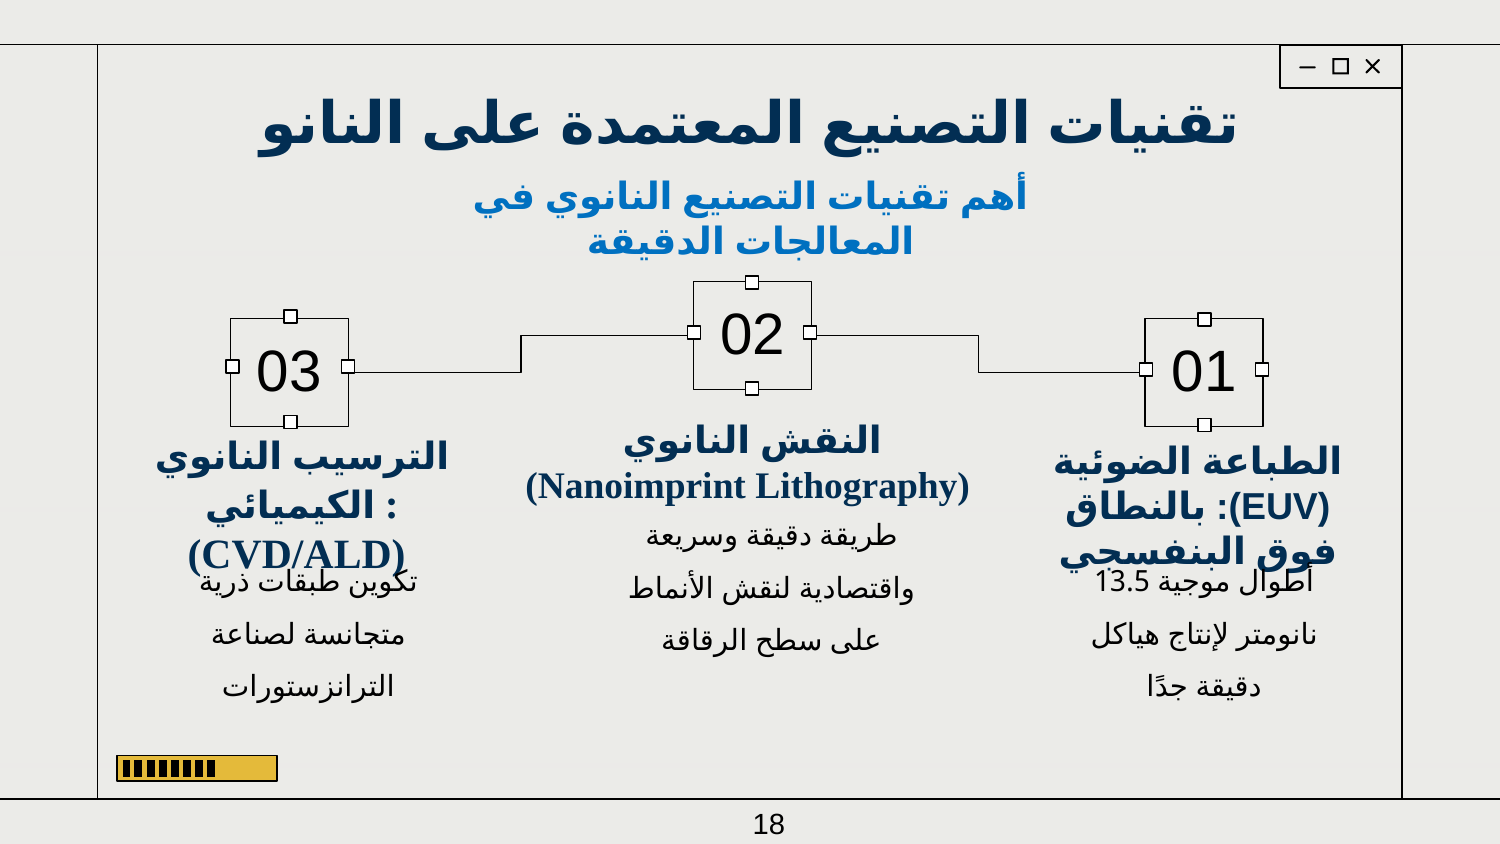

# تقنيات التصنيع المعتمدة على النانو
أهم تقنيات التصنيع النانوي في المعالجات الدقيقة

02

03
01
النقش النانوي
(Nanoimprint Lithography)
طريقة دقيقة وسريعة واقتصادية لنقش الأنماط على سطح الرقاقة
الترسيب النانوي الكيميائي :(CVD/ALD)
تكوين طبقات ذرية متجانسة لصناعة الترانزستورات
الطباعة الضوئية بالنطاق :(EUV) فوق البنفسجي
أطوال موجية 13.5 نانومتر لإنتاج هياكل دقيقة جدًا
18